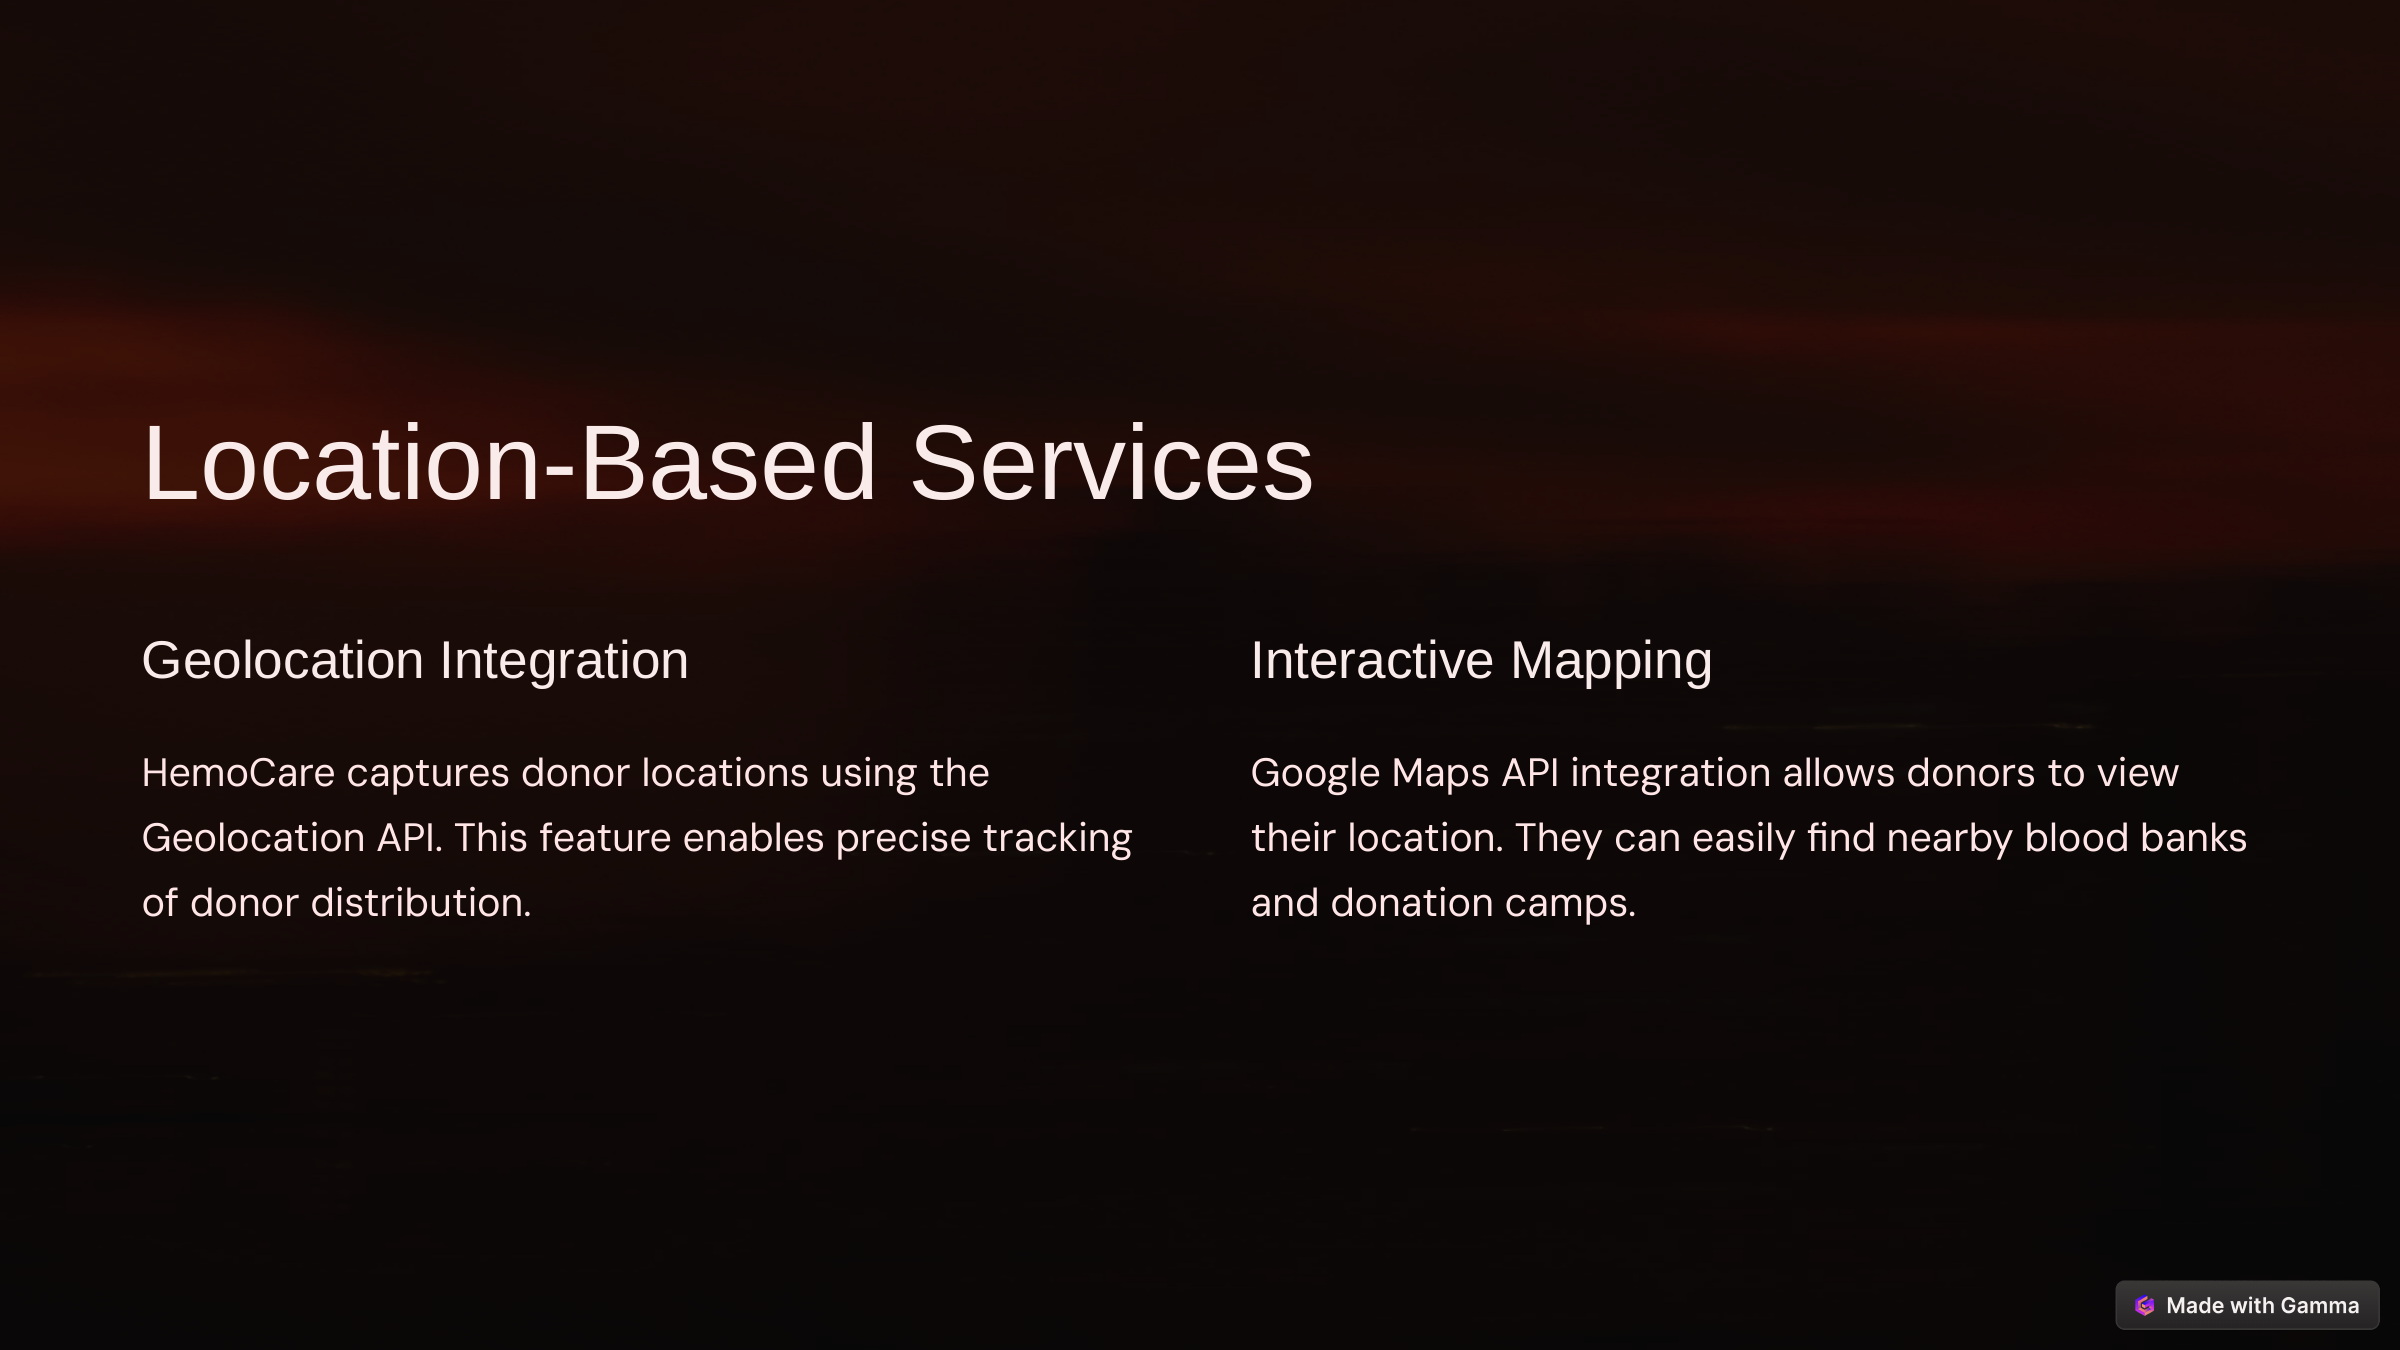

Location-Based Services
Geolocation Integration
Interactive Mapping
HemoCare captures donor locations using the Geolocation API. This feature enables precise tracking of donor distribution.
Google Maps API integration allows donors to view their location. They can easily find nearby blood banks and donation camps.